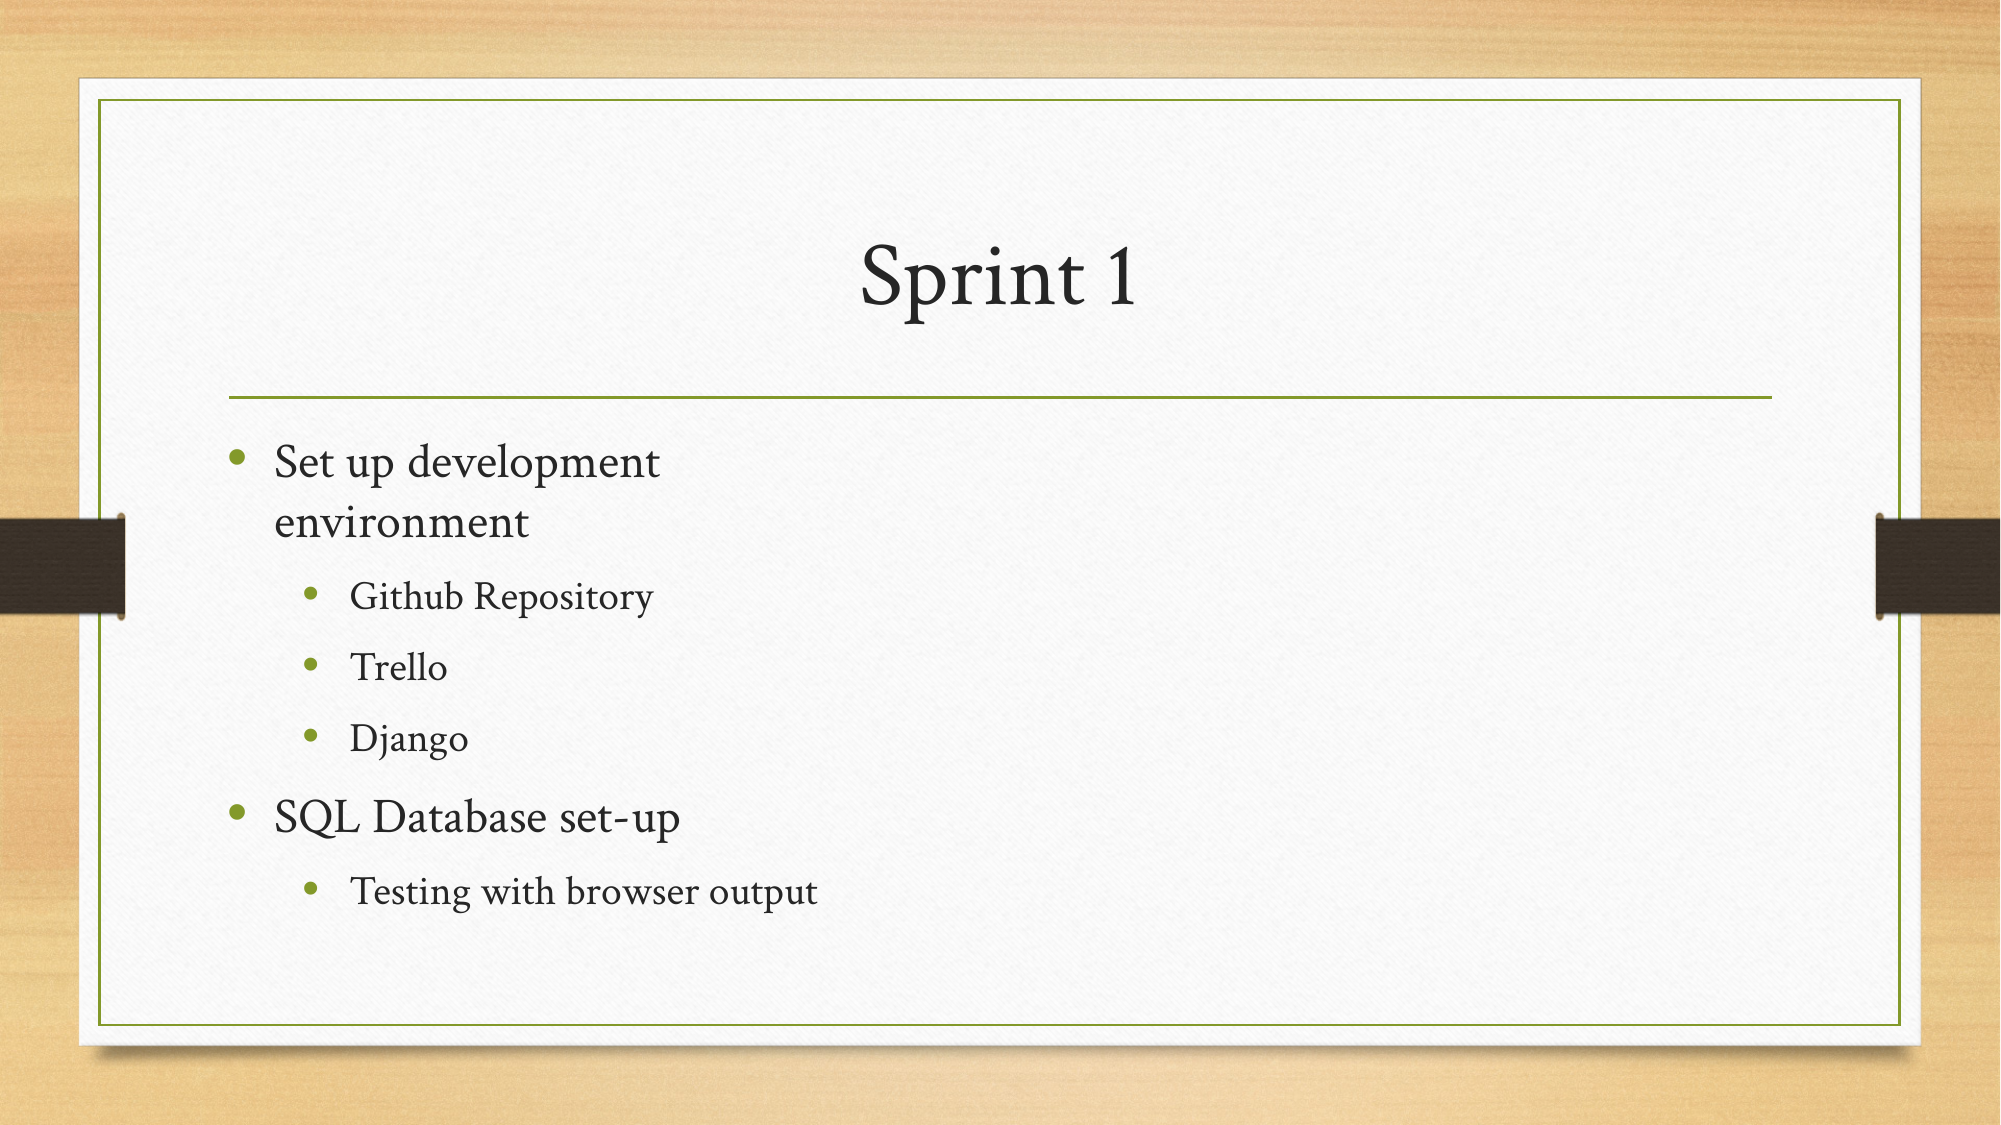

# Sprint 1
Set up development environment
Github Repository
Trello
Django
SQL Database set-up
Testing with browser output